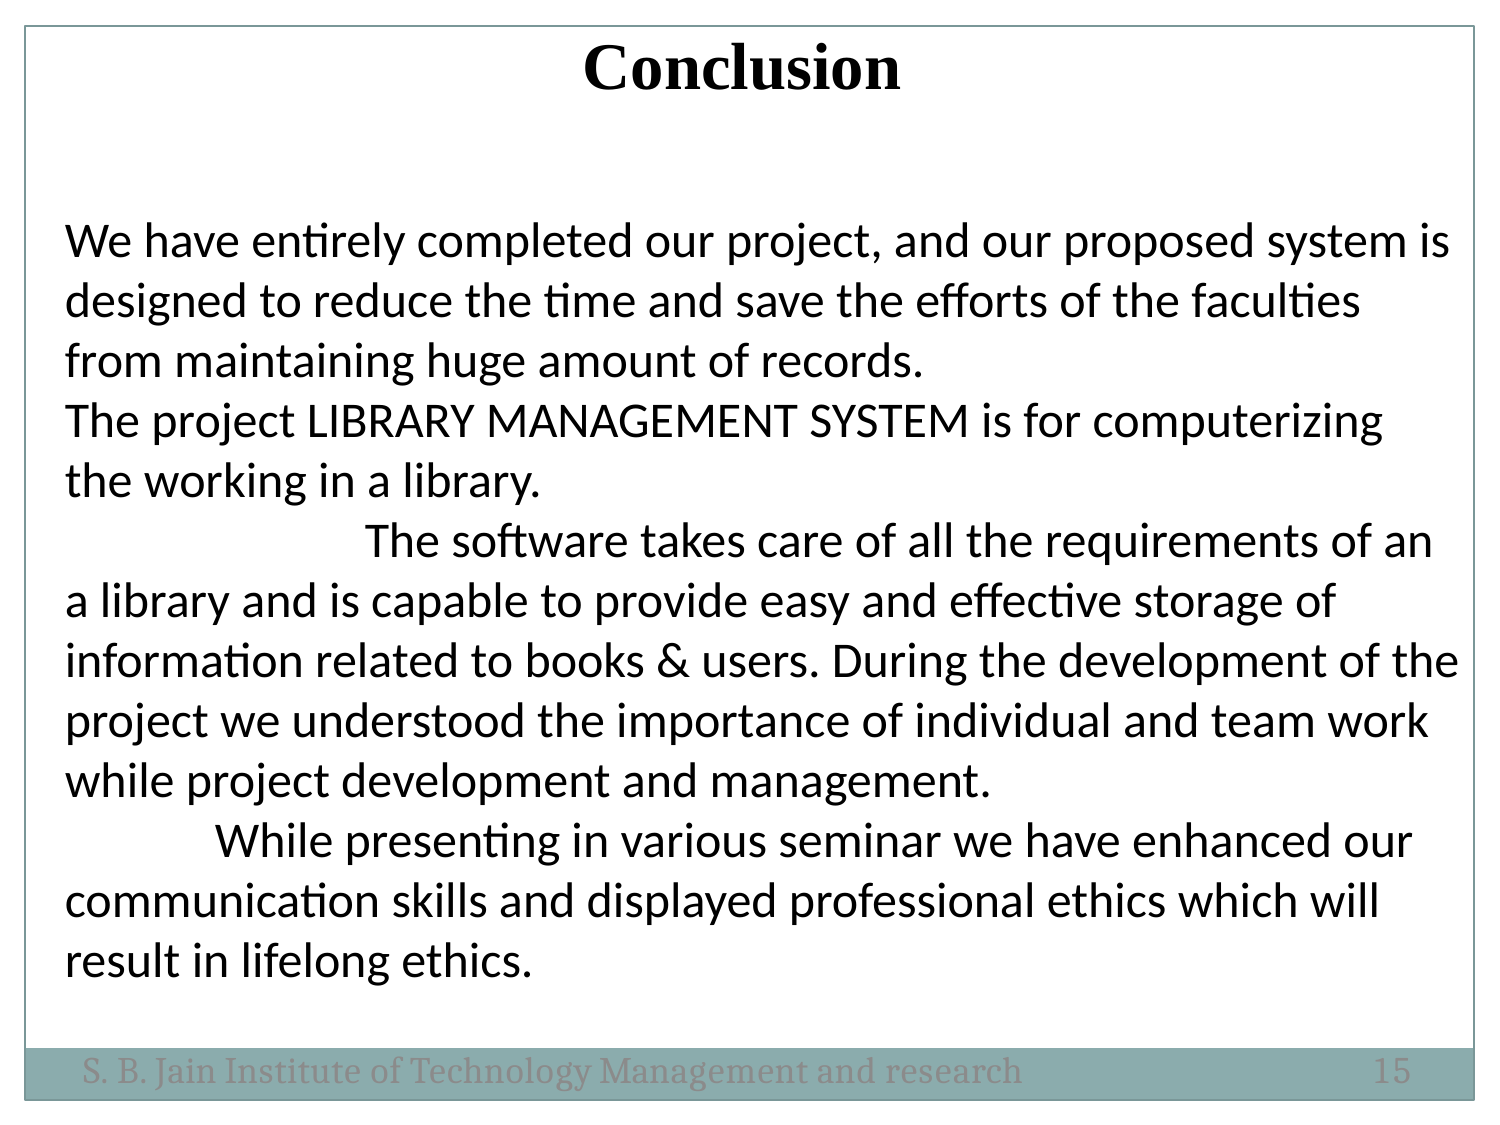

Conclusion
We have entirely completed our project, and our proposed system is designed to reduce the time and save the efforts of the faculties from maintaining huge amount of records.
The project LIBRARY MANAGEMENT SYSTEM is for computerizing the working in a library.
		The software takes care of all the requirements of an a library and is capable to provide easy and effective storage of information related to books & users. During the development of the project we understood the importance of individual and team work while project development and management.
	While presenting in various seminar we have enhanced our communication skills and displayed professional ethics which will result in lifelong ethics.
S. B. Jain Institute of Technology Management and research
15